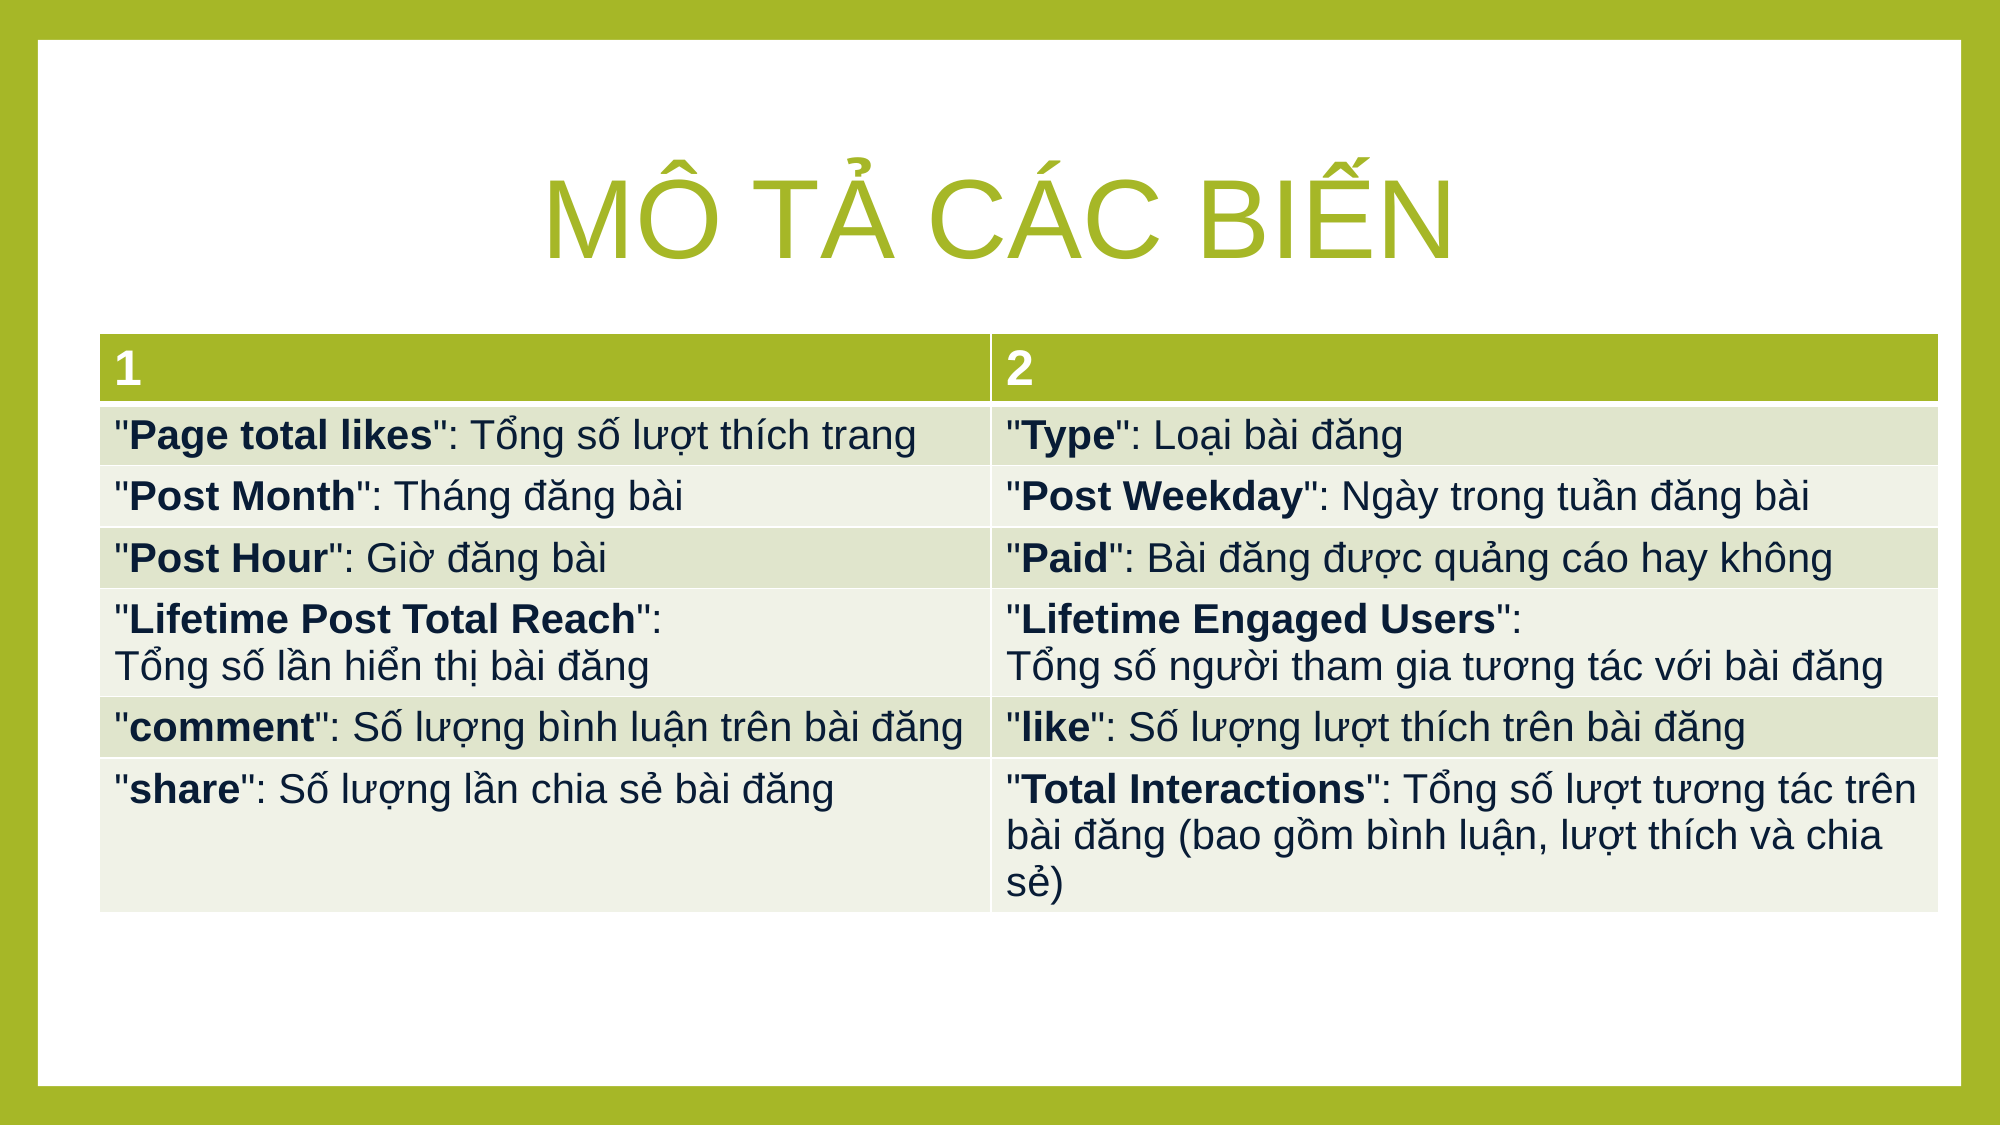

# MÔ TẢ CÁC BIẾN
| 1 | 2 |
| --- | --- |
| "Page total likes": Tổng số lượt thích trang | "Type": Loại bài đăng |
| "Post Month": Tháng đăng bài | "Post Weekday": Ngày trong tuần đăng bài |
| "Post Hour": Giờ đăng bài | "Paid": Bài đăng được quảng cáo hay không |
| "Lifetime Post Total Reach": Tổng số lần hiển thị bài đăng | "Lifetime Engaged Users": Tổng số người tham gia tương tác với bài đăng |
| "comment": Số lượng bình luận trên bài đăng | "like": Số lượng lượt thích trên bài đăng |
| "share": Số lượng lần chia sẻ bài đăng | "Total Interactions": Tổng số lượt tương tác trên bài đăng (bao gồm bình luận, lượt thích và chia sẻ) |